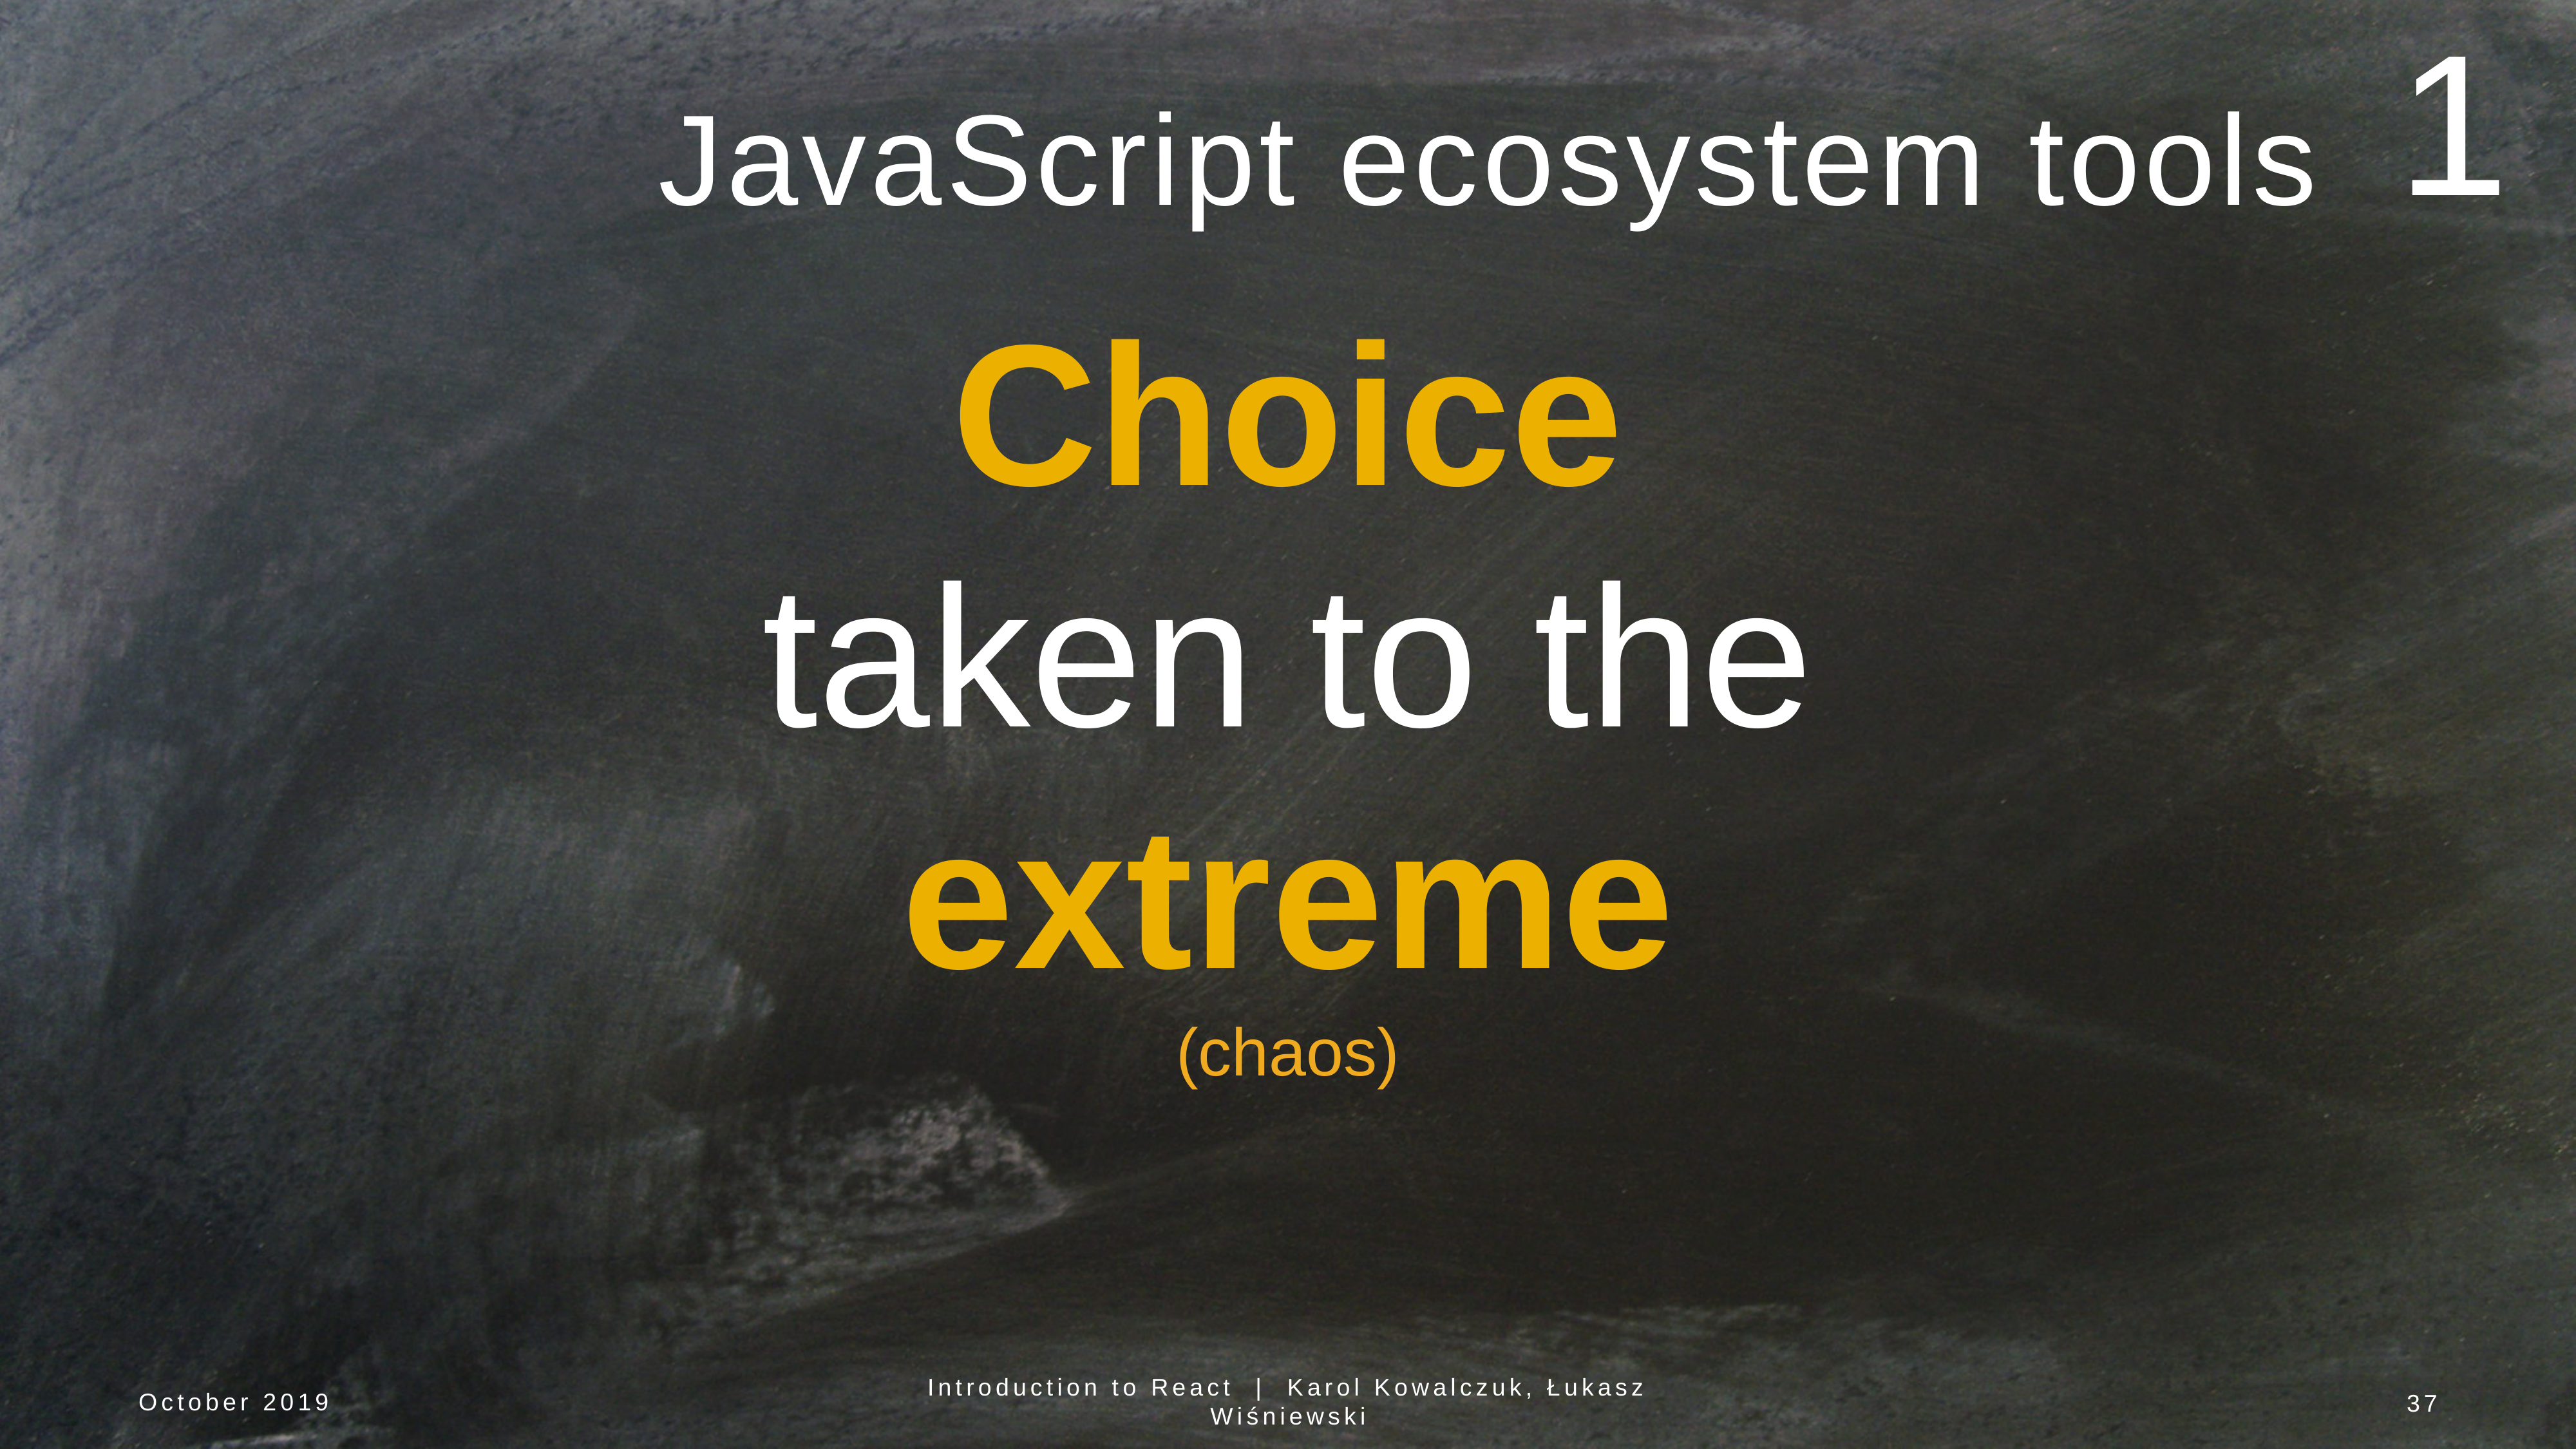

1
# JavaScript ecosystem tools
Choice
taken to the
extreme
(chaos)
October 2019
Introduction to React  |  Karol Kowalczuk, Łukasz Wiśniewski
37